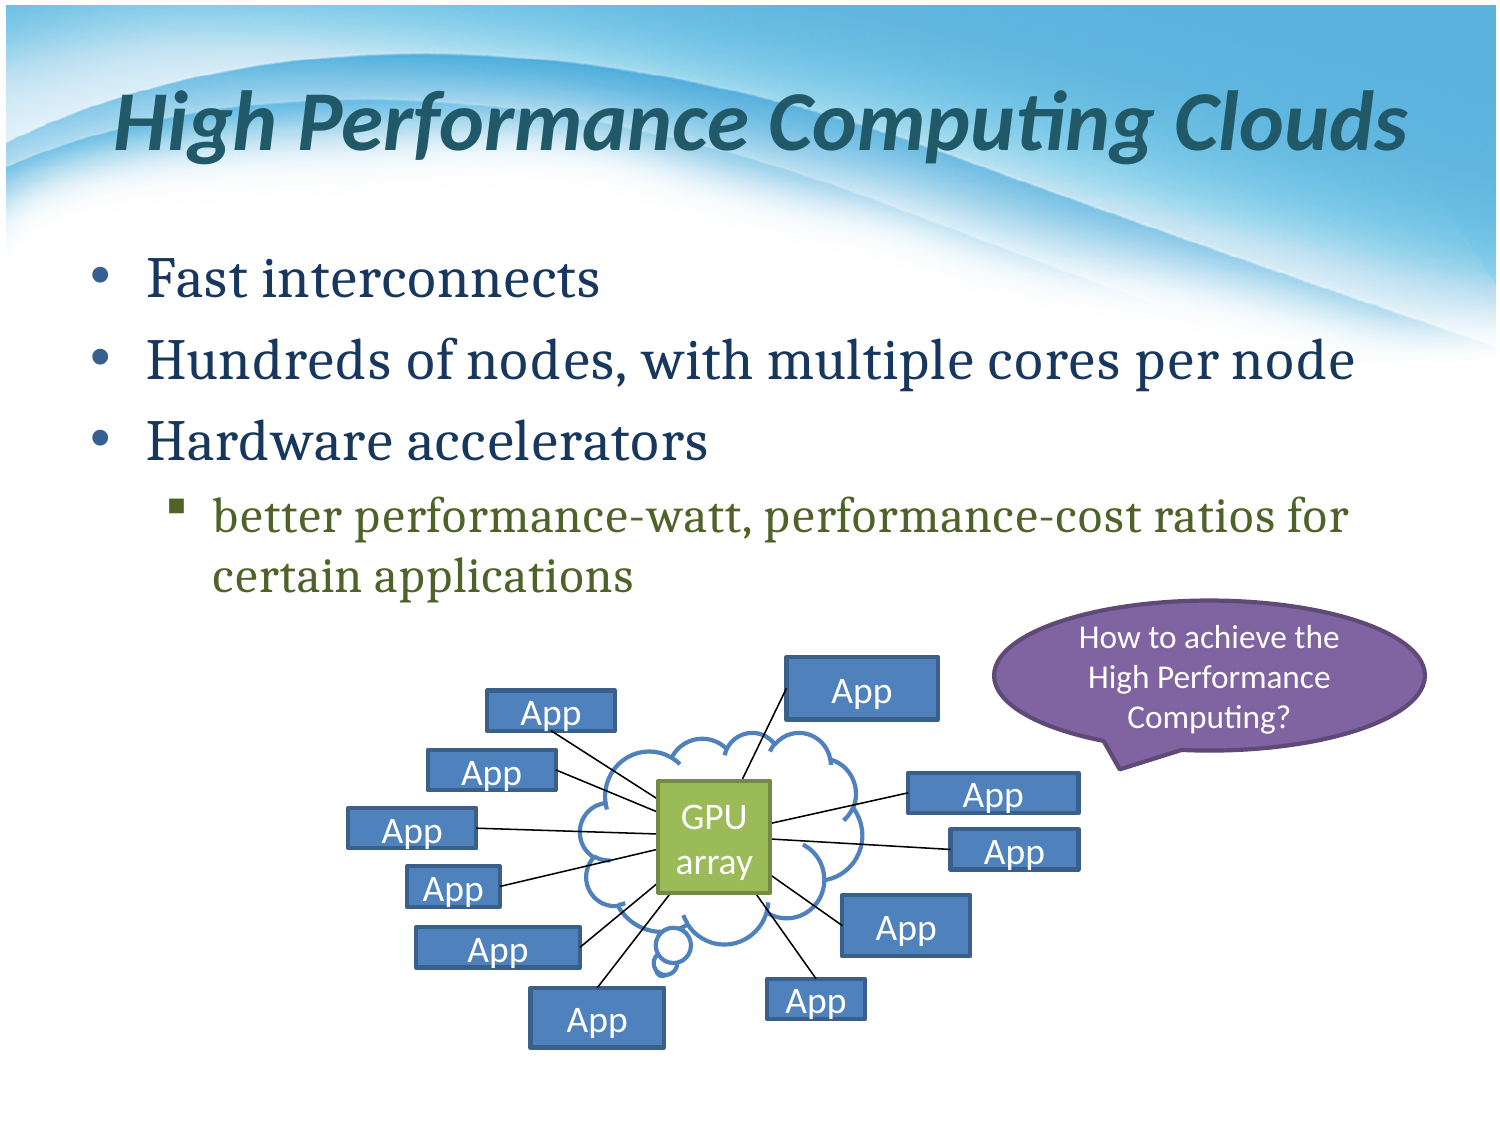

# High Performance Computing Clouds
Fast interconnects
Hundreds of nodes, with multiple cores per node
Hardware accelerators
better performance-watt, performance-cost ratios for certain applications
How to achieve the High Performance Computing?
App
App

App
App
GPU array
App

App
App
App
App
App
App